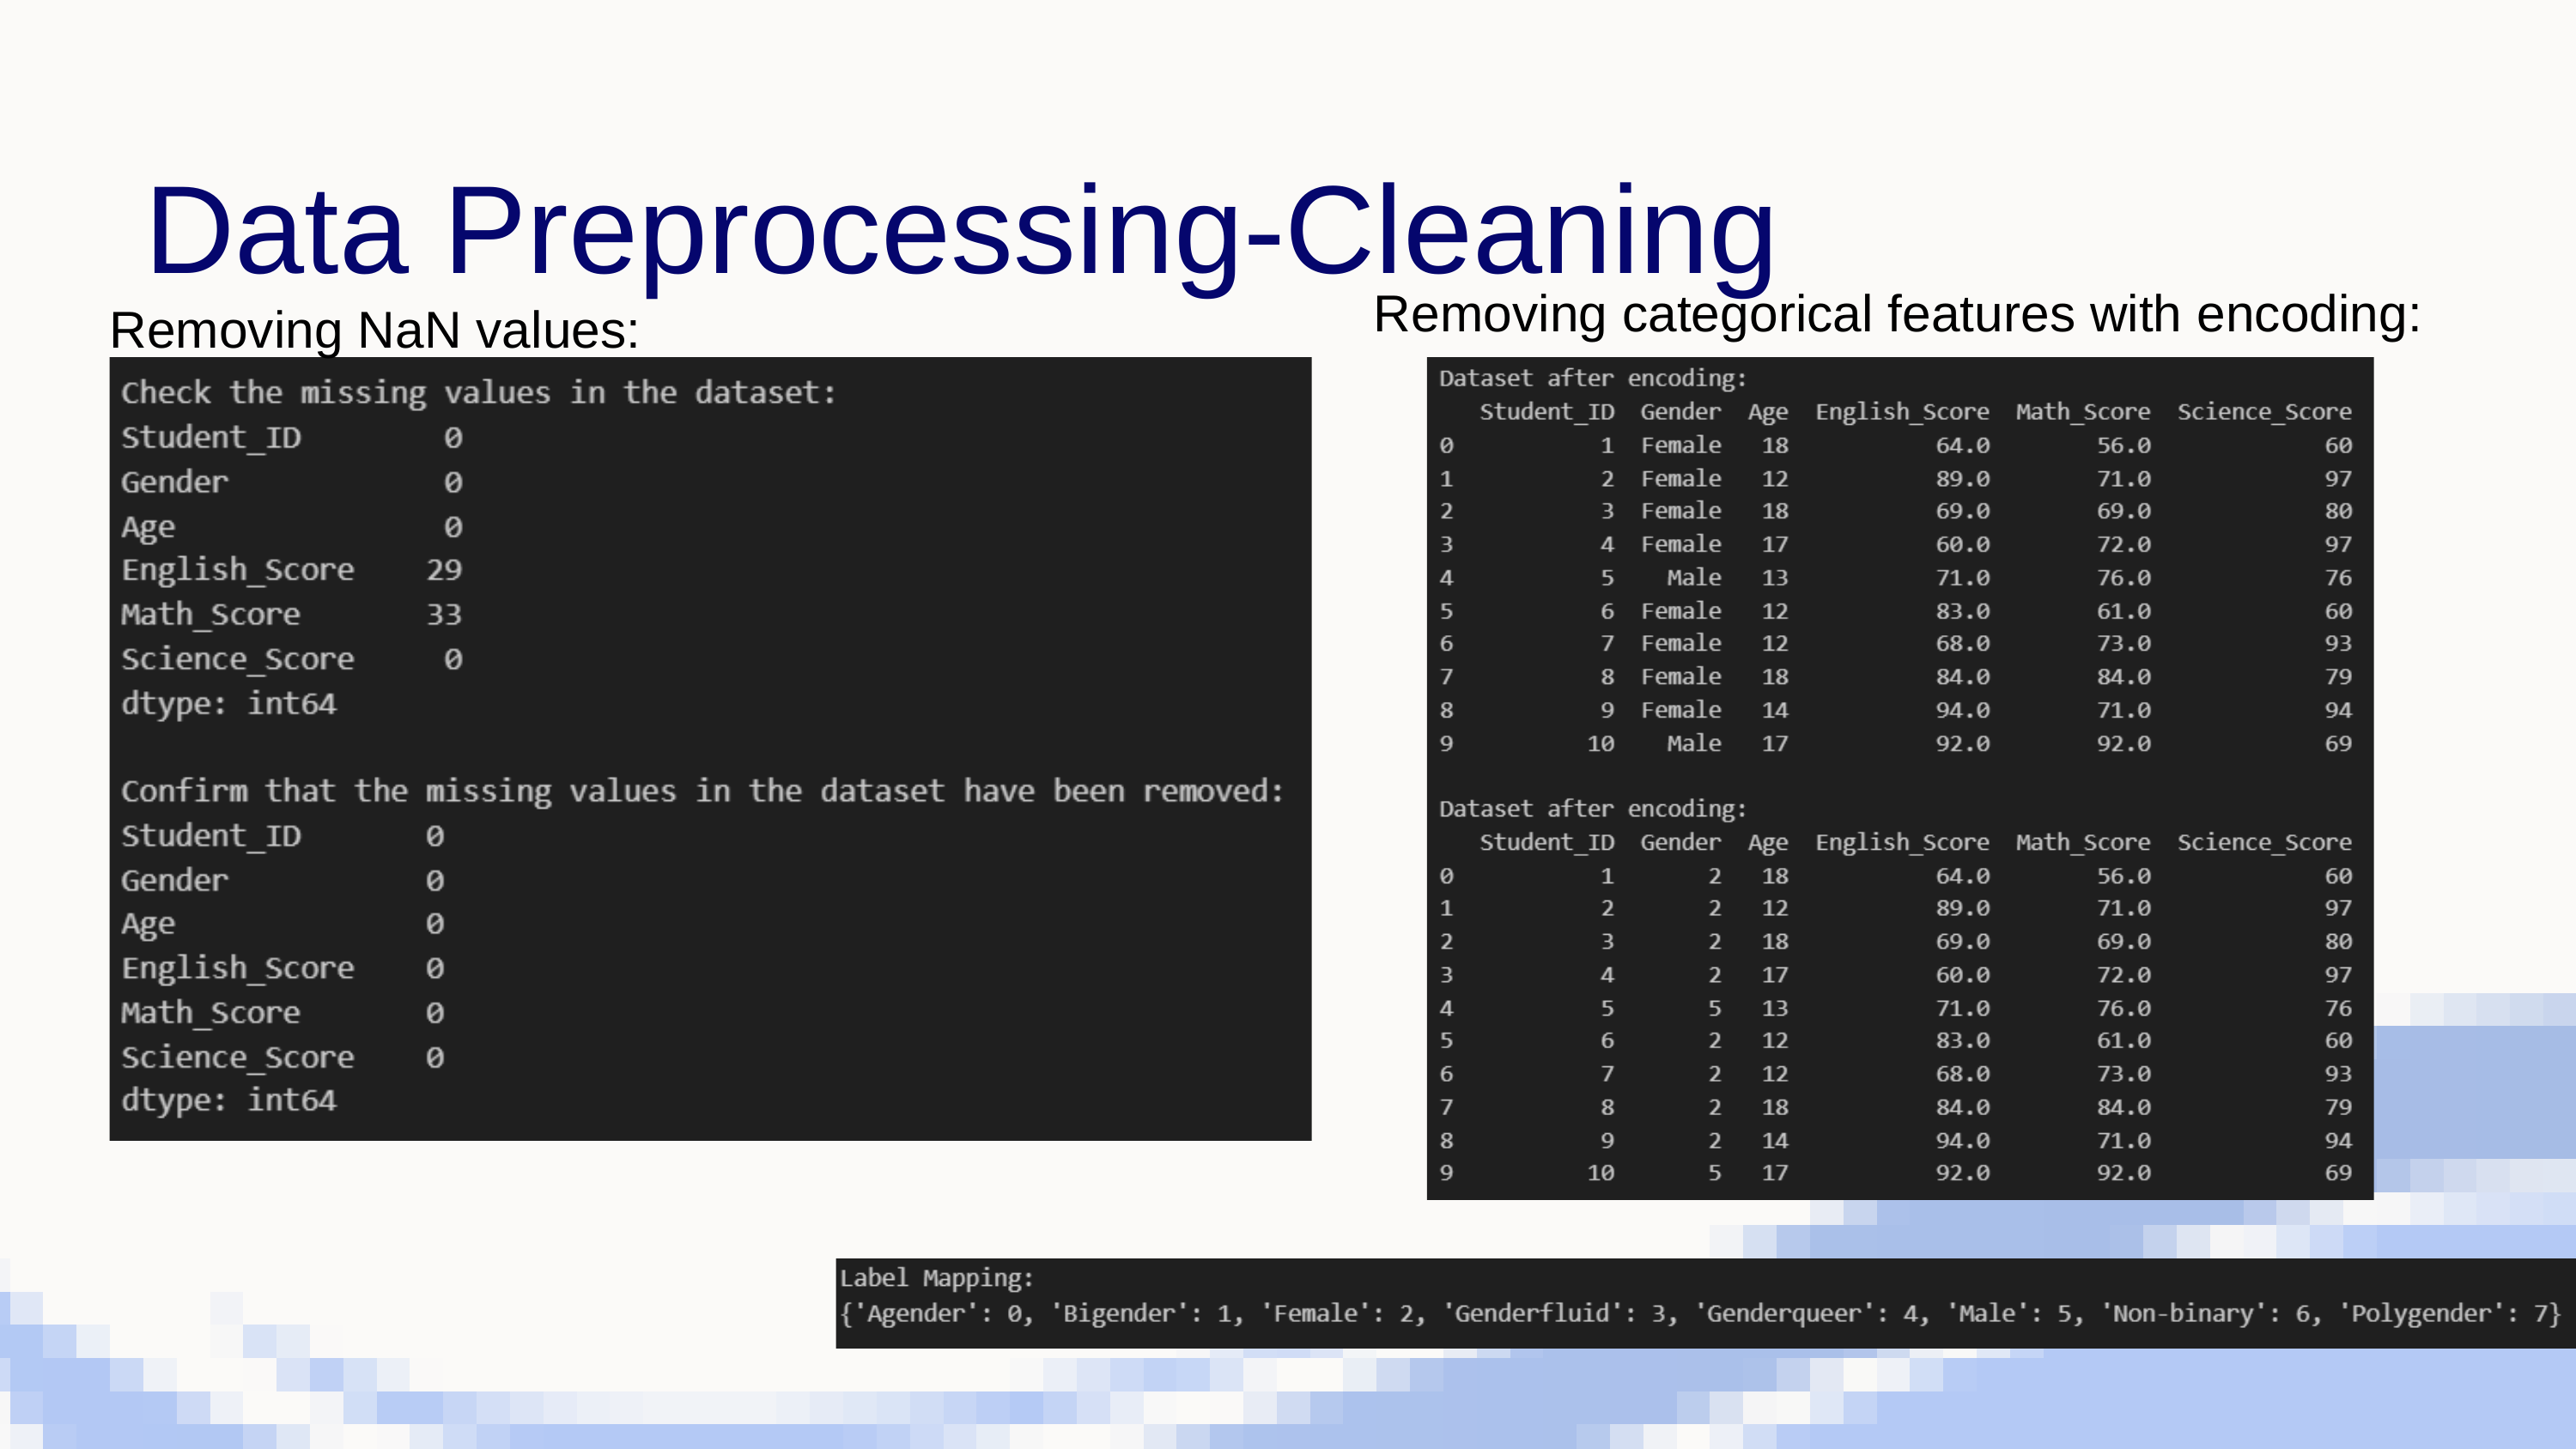

Data Preprocessing-Cleaning
Removing categorical features with encoding:
Removing NaN values: